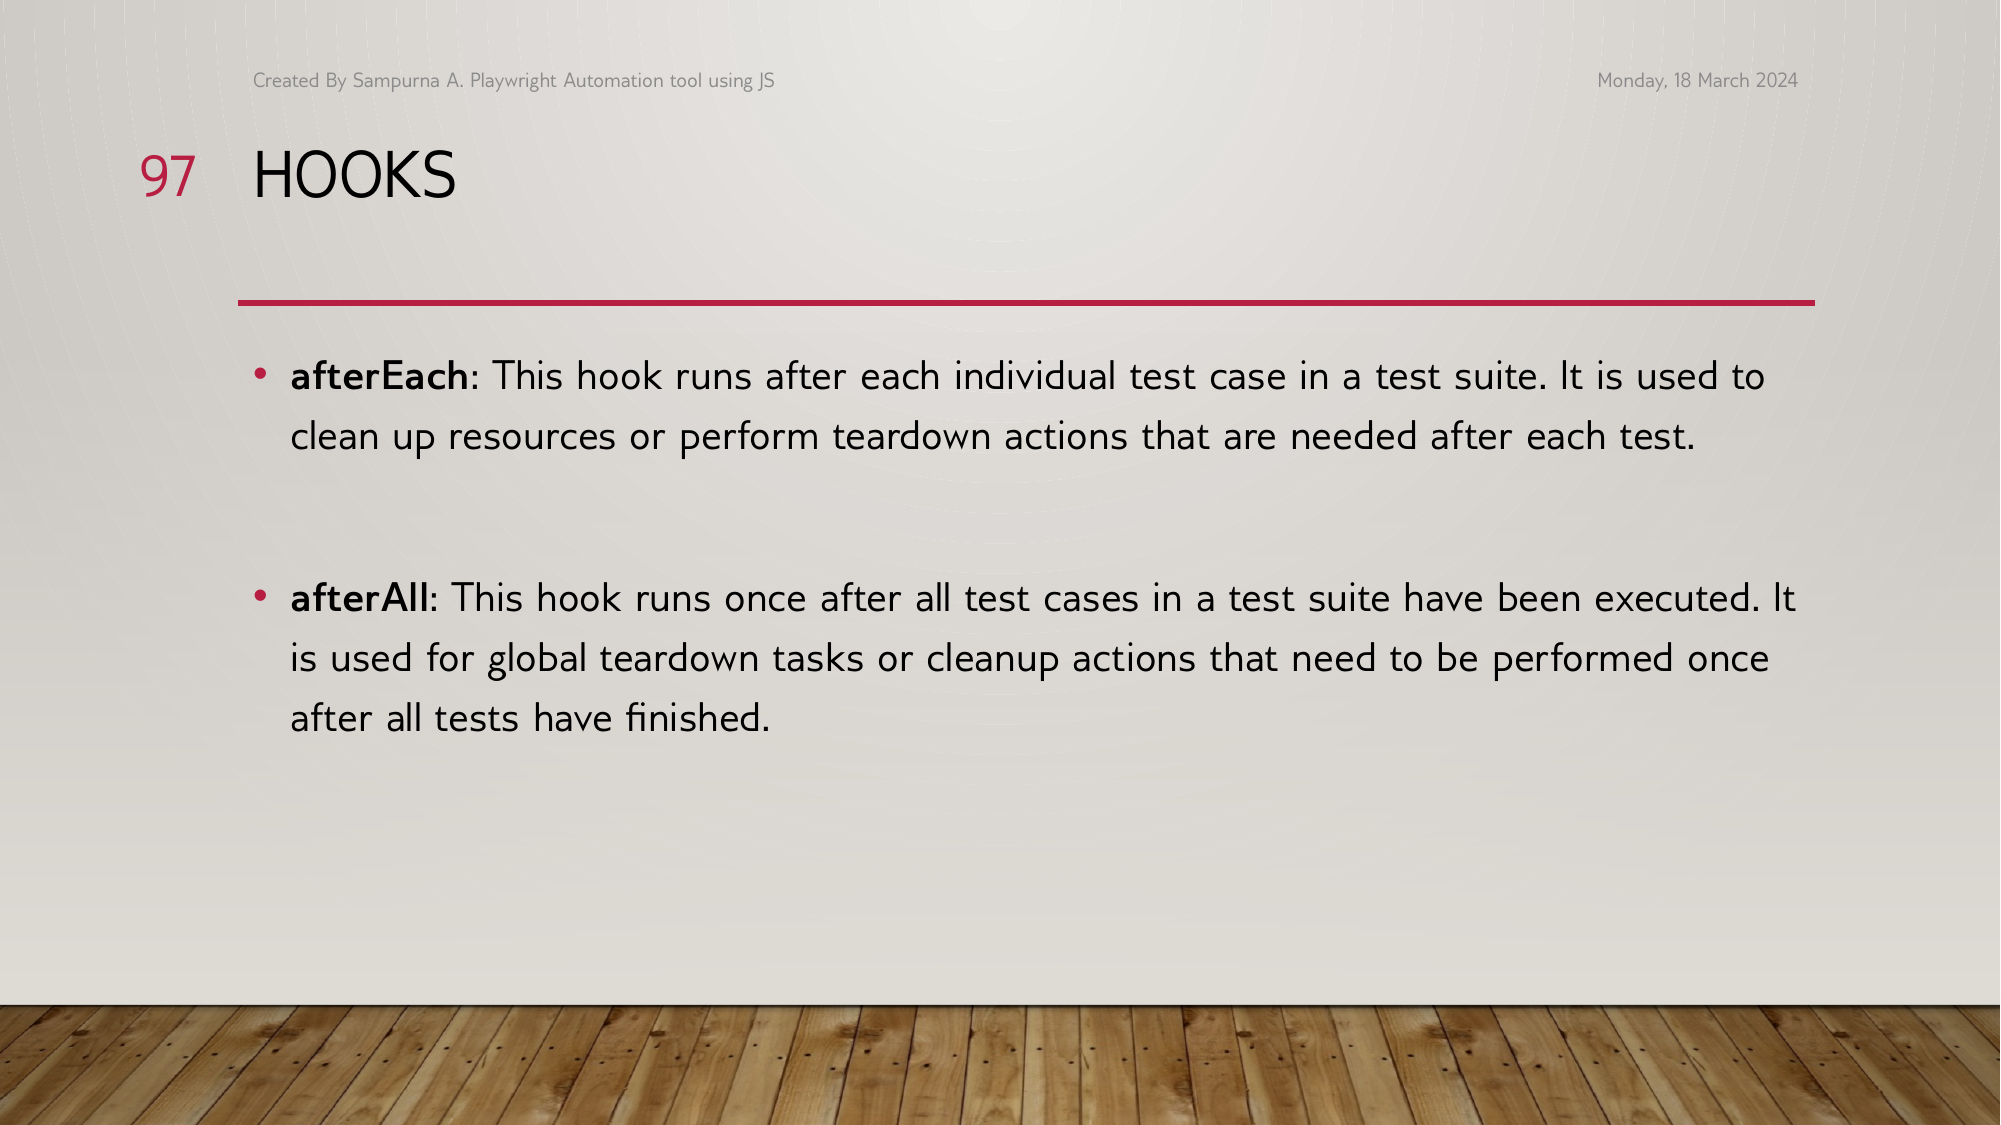

Created By Sampurna A. Playwright Automation tool using JS
Monday, 18 March 2024
97
# Hooks
afterEach: This hook runs after each individual test case in a test suite. It is used to clean up resources or perform teardown actions that are needed after each test.

afterAll: This hook runs once after all test cases in a test suite have been executed. It is used for global teardown tasks or cleanup actions that need to be performed once after all tests have finished.